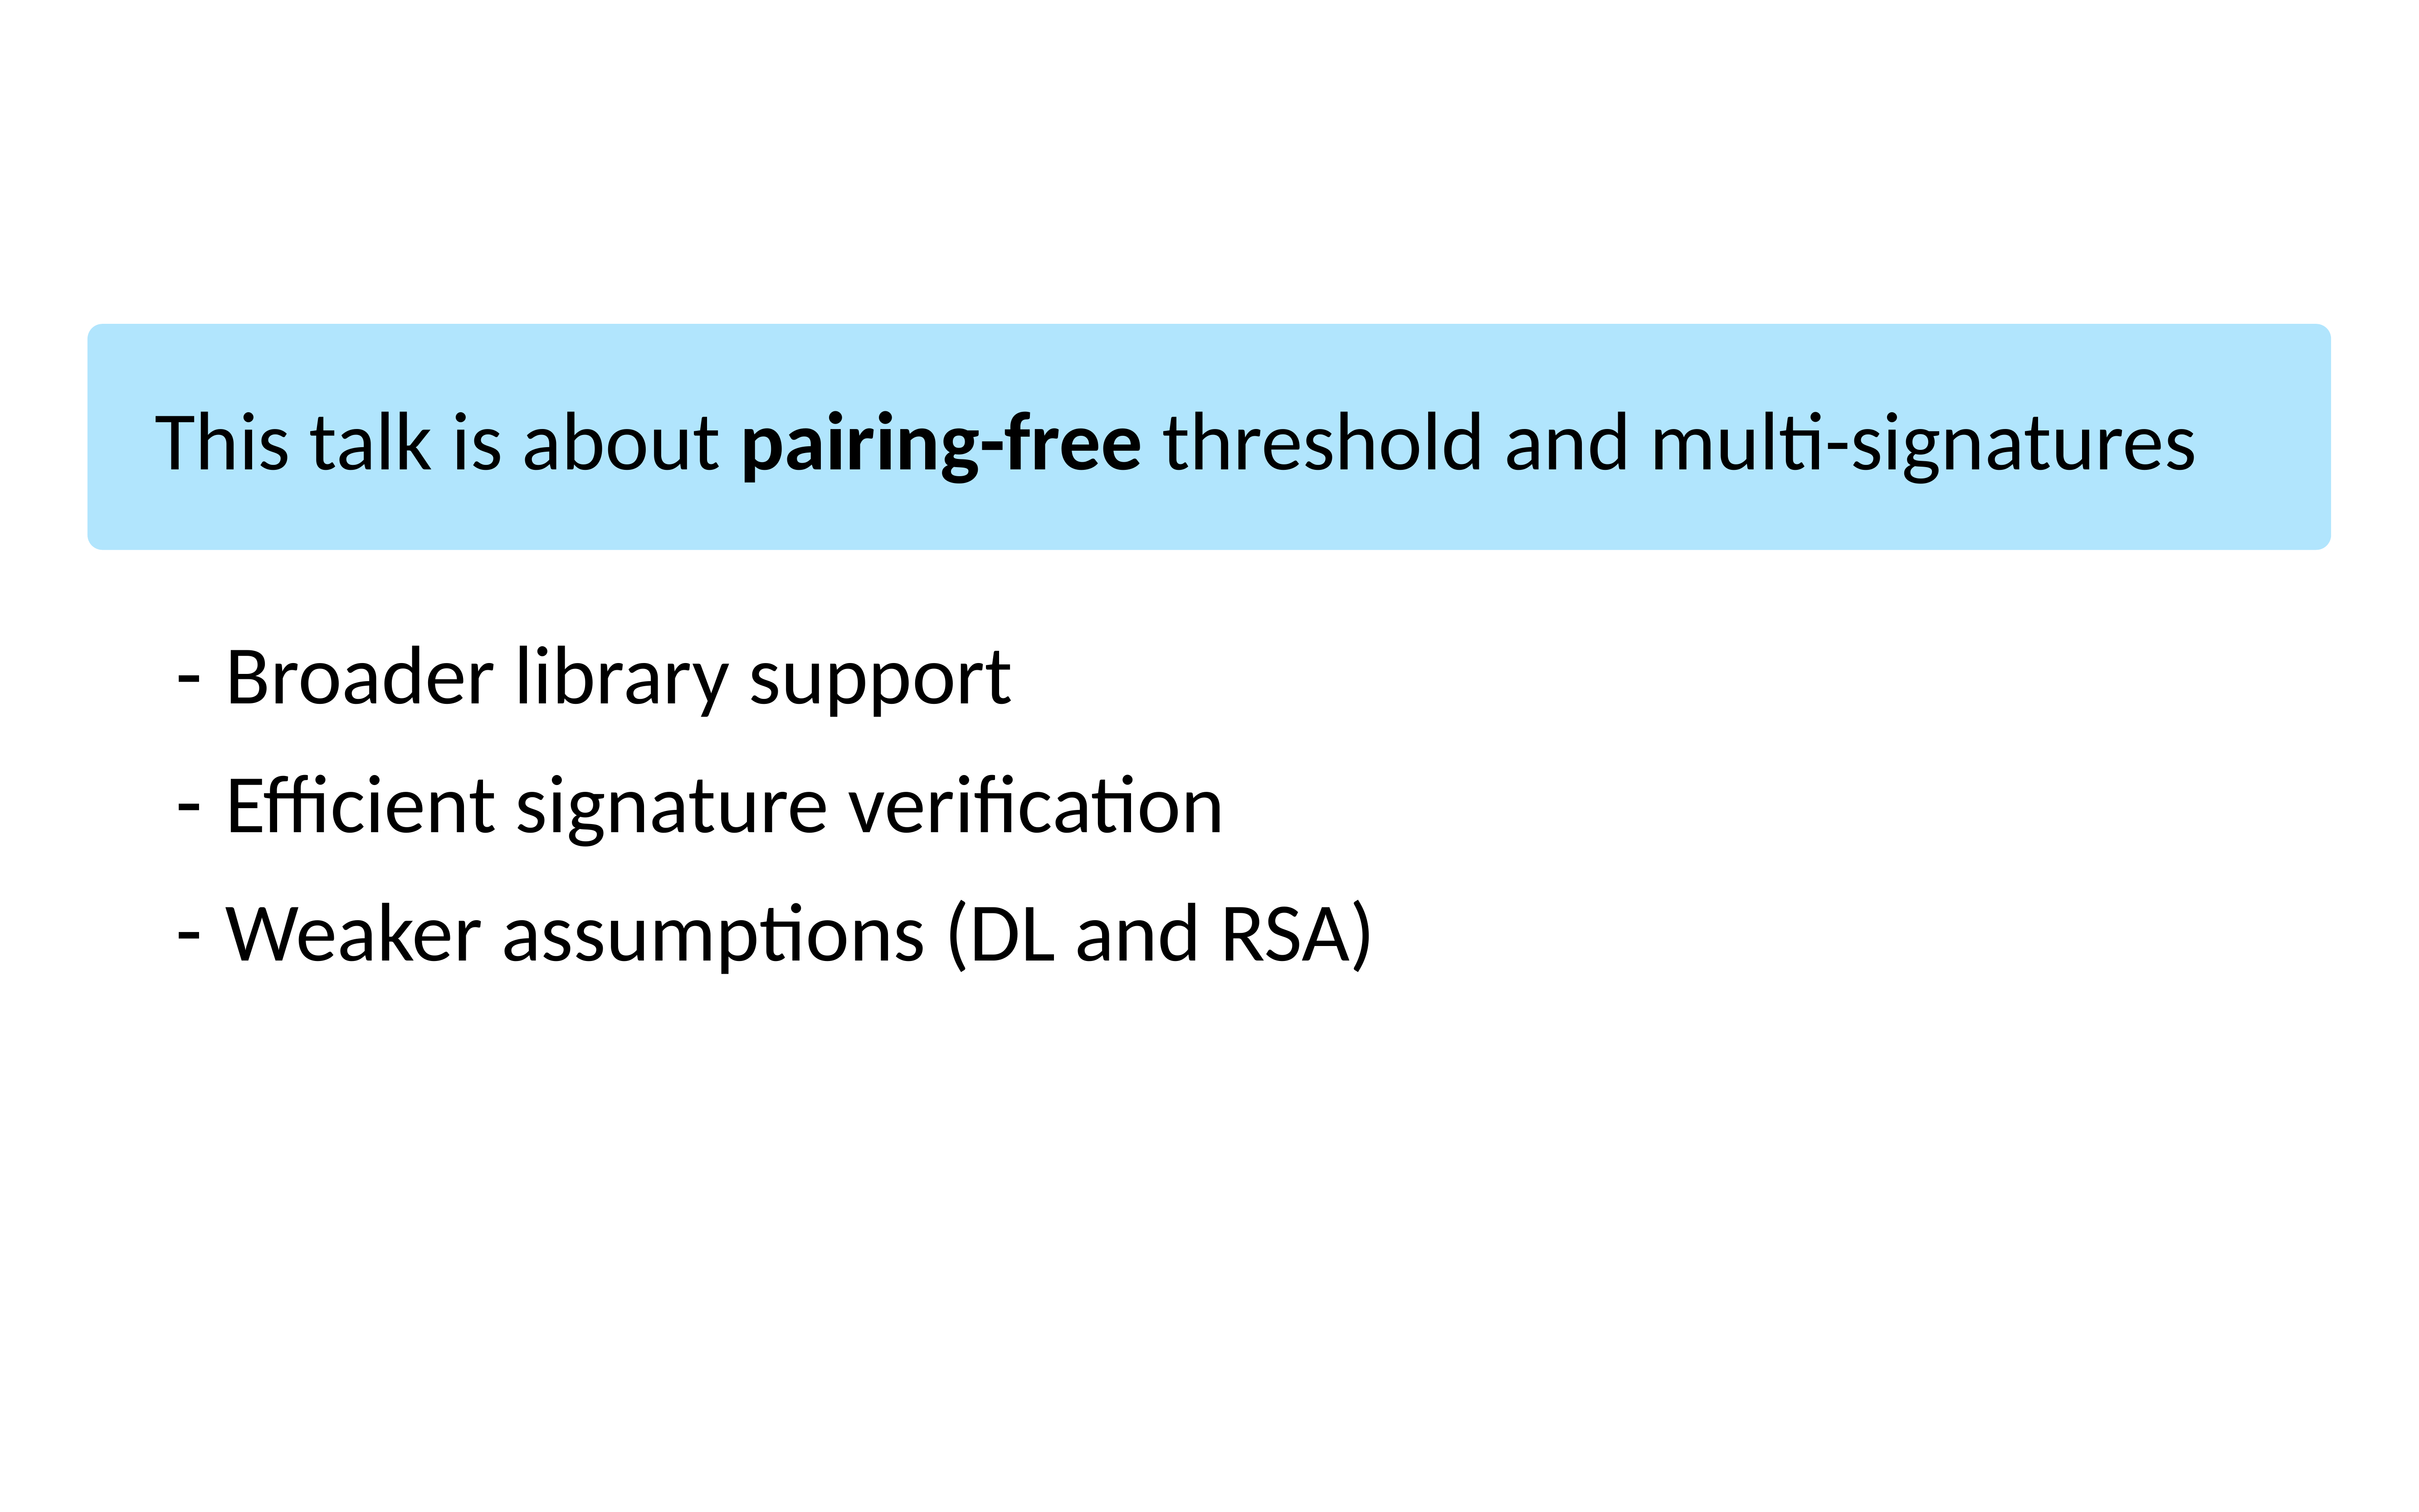

This talk is about pairing-free threshold and multi-signatures
Broader library support
Efficient signature verification
Weaker assumptions (DL and RSA)